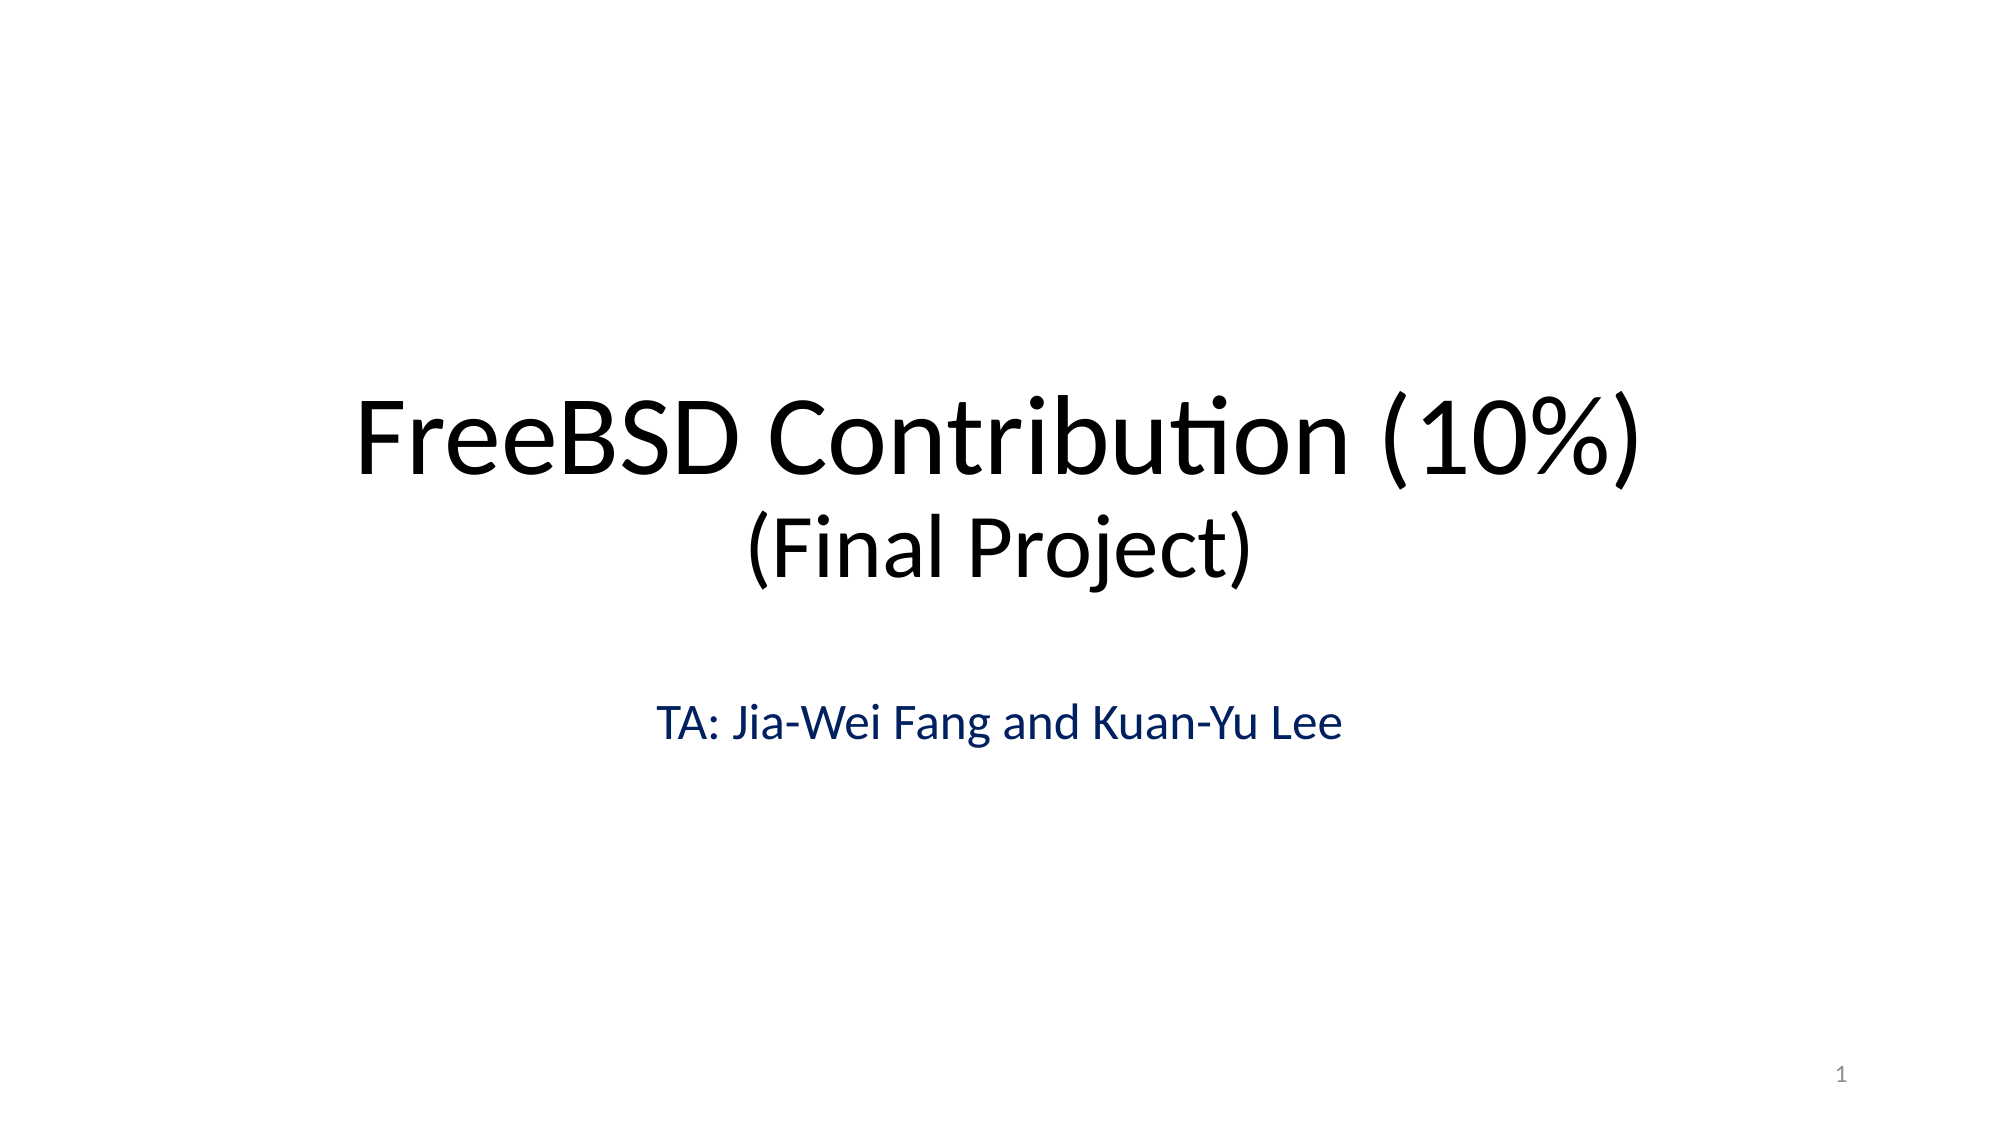

# FreeBSD Contribution (10%) (Final Project) TA: Jia-Wei Fang and Kuan-Yu Lee
1